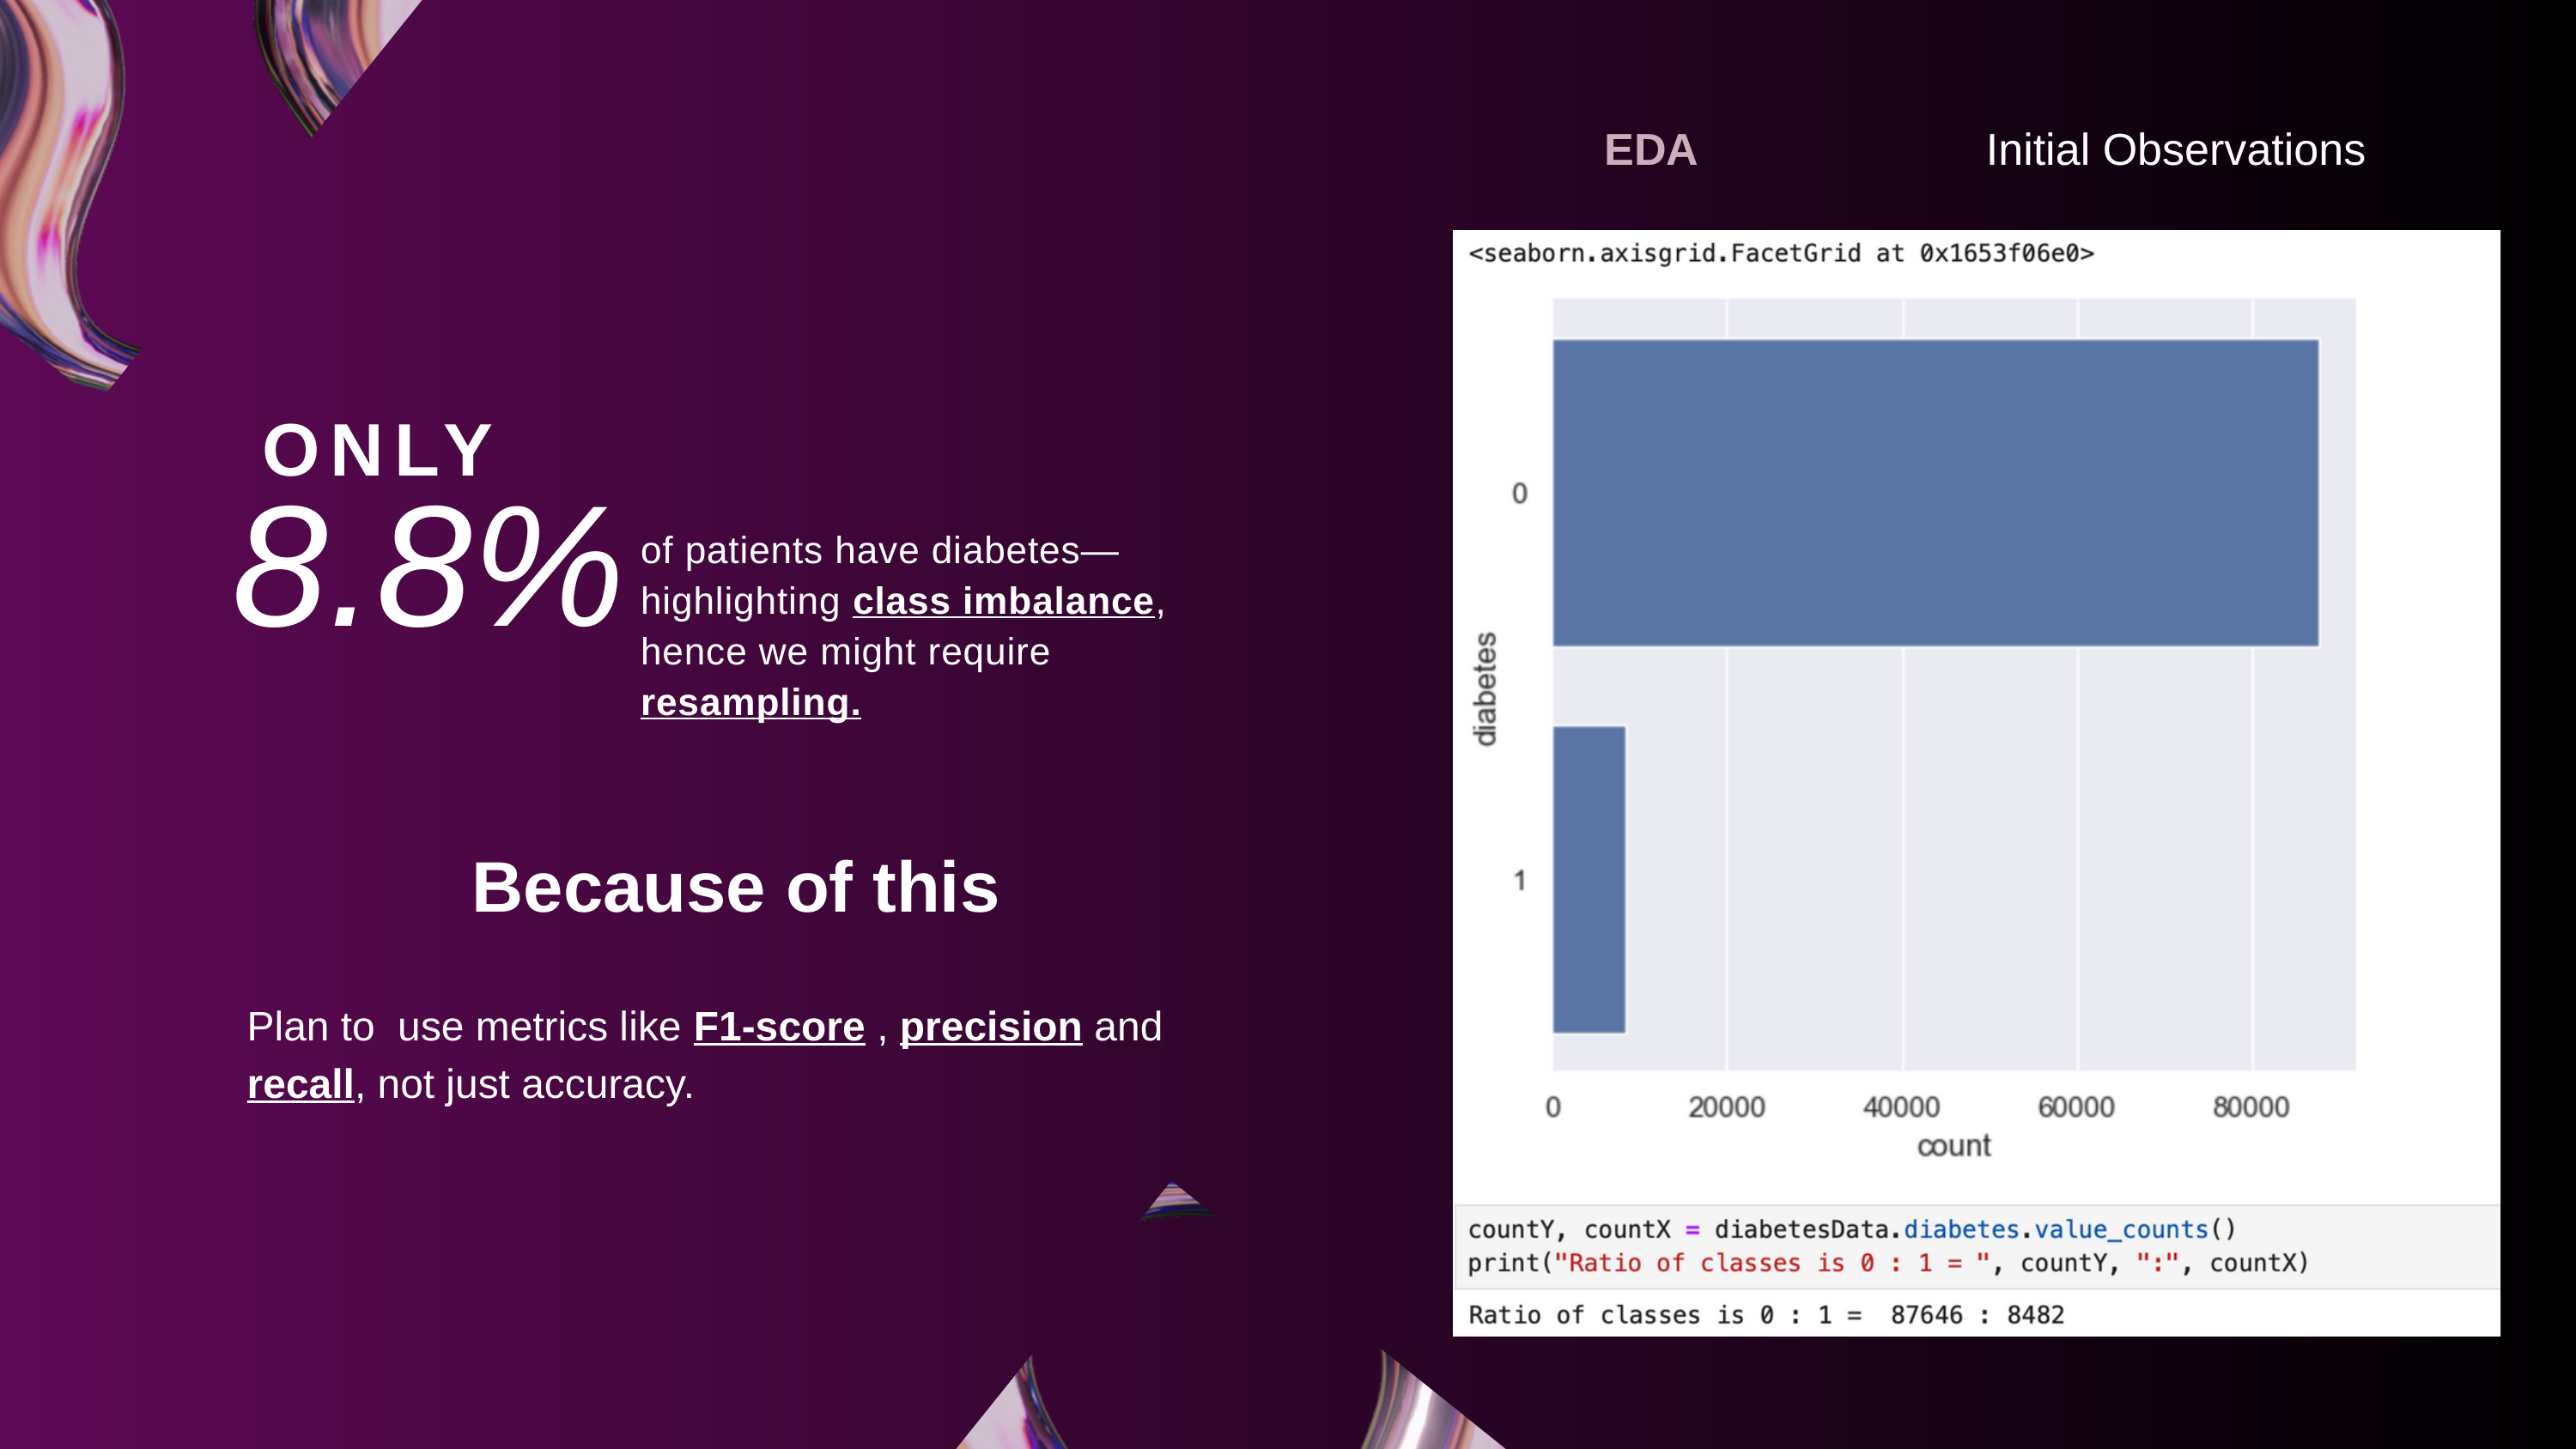

EDA
Initial Observations

ONLY
8.8%
of patients have diabetes—highlighting class imbalance, hence we might require resampling.
Because of this
Plan to  use metrics like F1-score , precision and recall, not just accuracy.